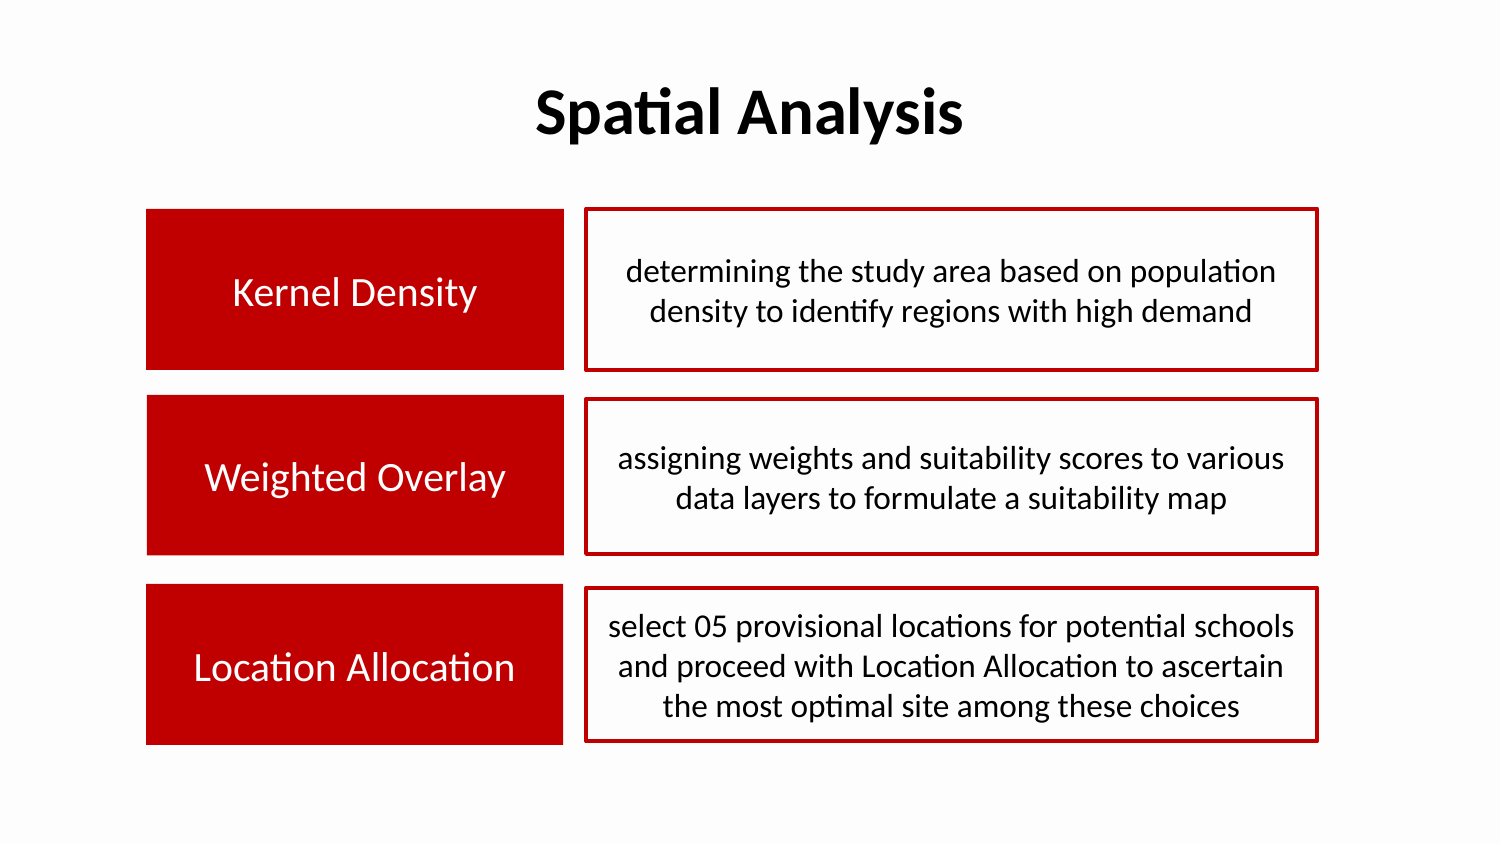

Spatial Analysis
determining the study area based on population density to identify regions with high demand
Kernel Density
Weighted Overlay
assigning weights and suitability scores to various data layers to formulate a suitability map
Location Allocation

select 05 provisional locations for potential schools and proceed with Location Allocation to ascertain the most optimal site among these choices
03